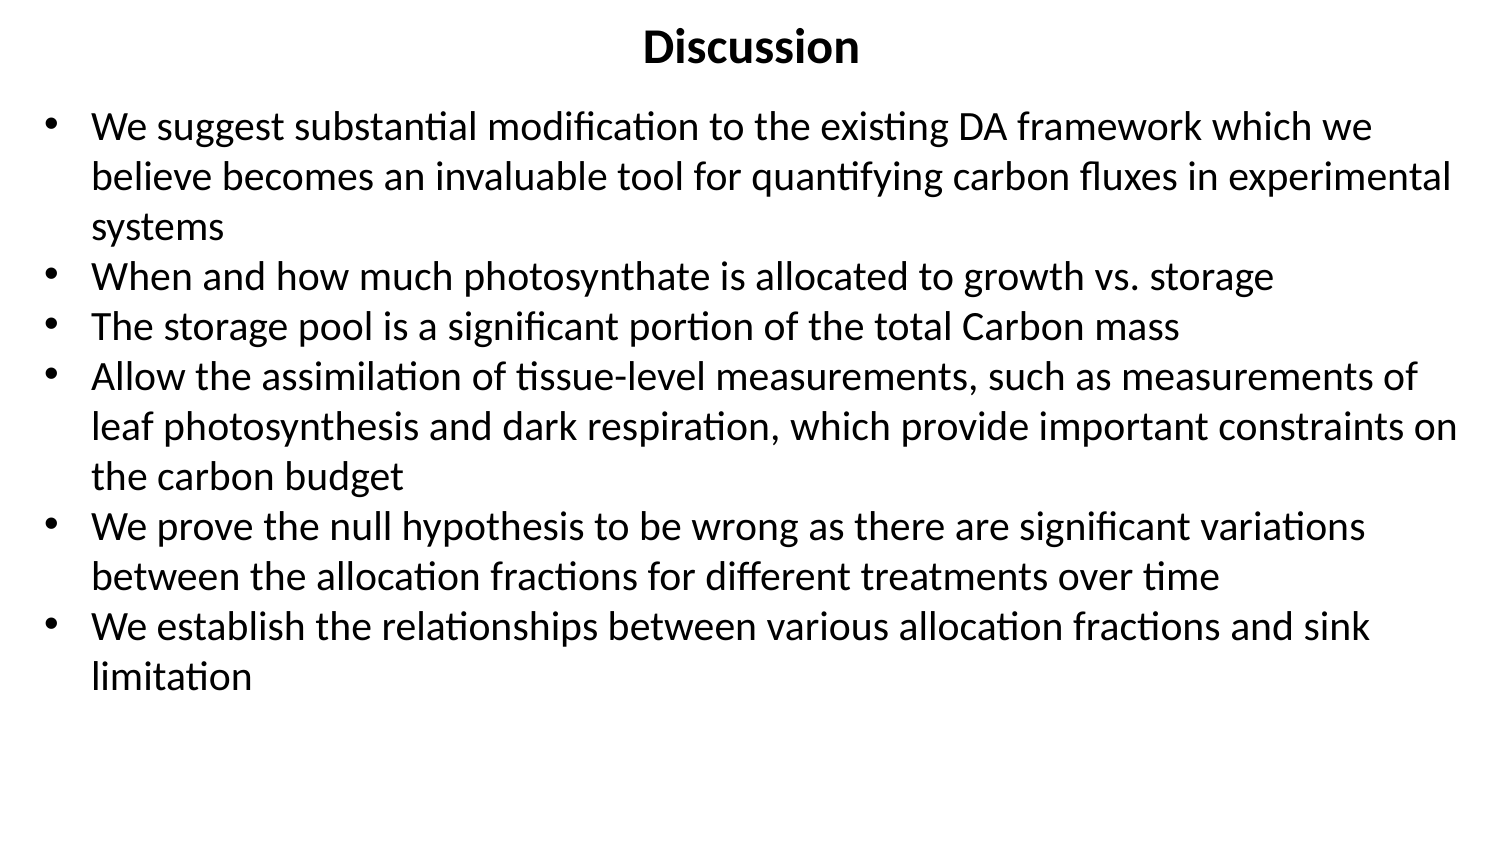

Discussion
We suggest substantial modification to the existing DA framework which we believe becomes an invaluable tool for quantifying carbon fluxes in experimental systems
When and how much photosynthate is allocated to growth vs. storage
The storage pool is a significant portion of the total Carbon mass
Allow the assimilation of tissue-level measurements, such as measurements of leaf photosynthesis and dark respiration, which provide important constraints on the carbon budget
We prove the null hypothesis to be wrong as there are significant variations between the allocation fractions for different treatments over time
We establish the relationships between various allocation fractions and sink limitation